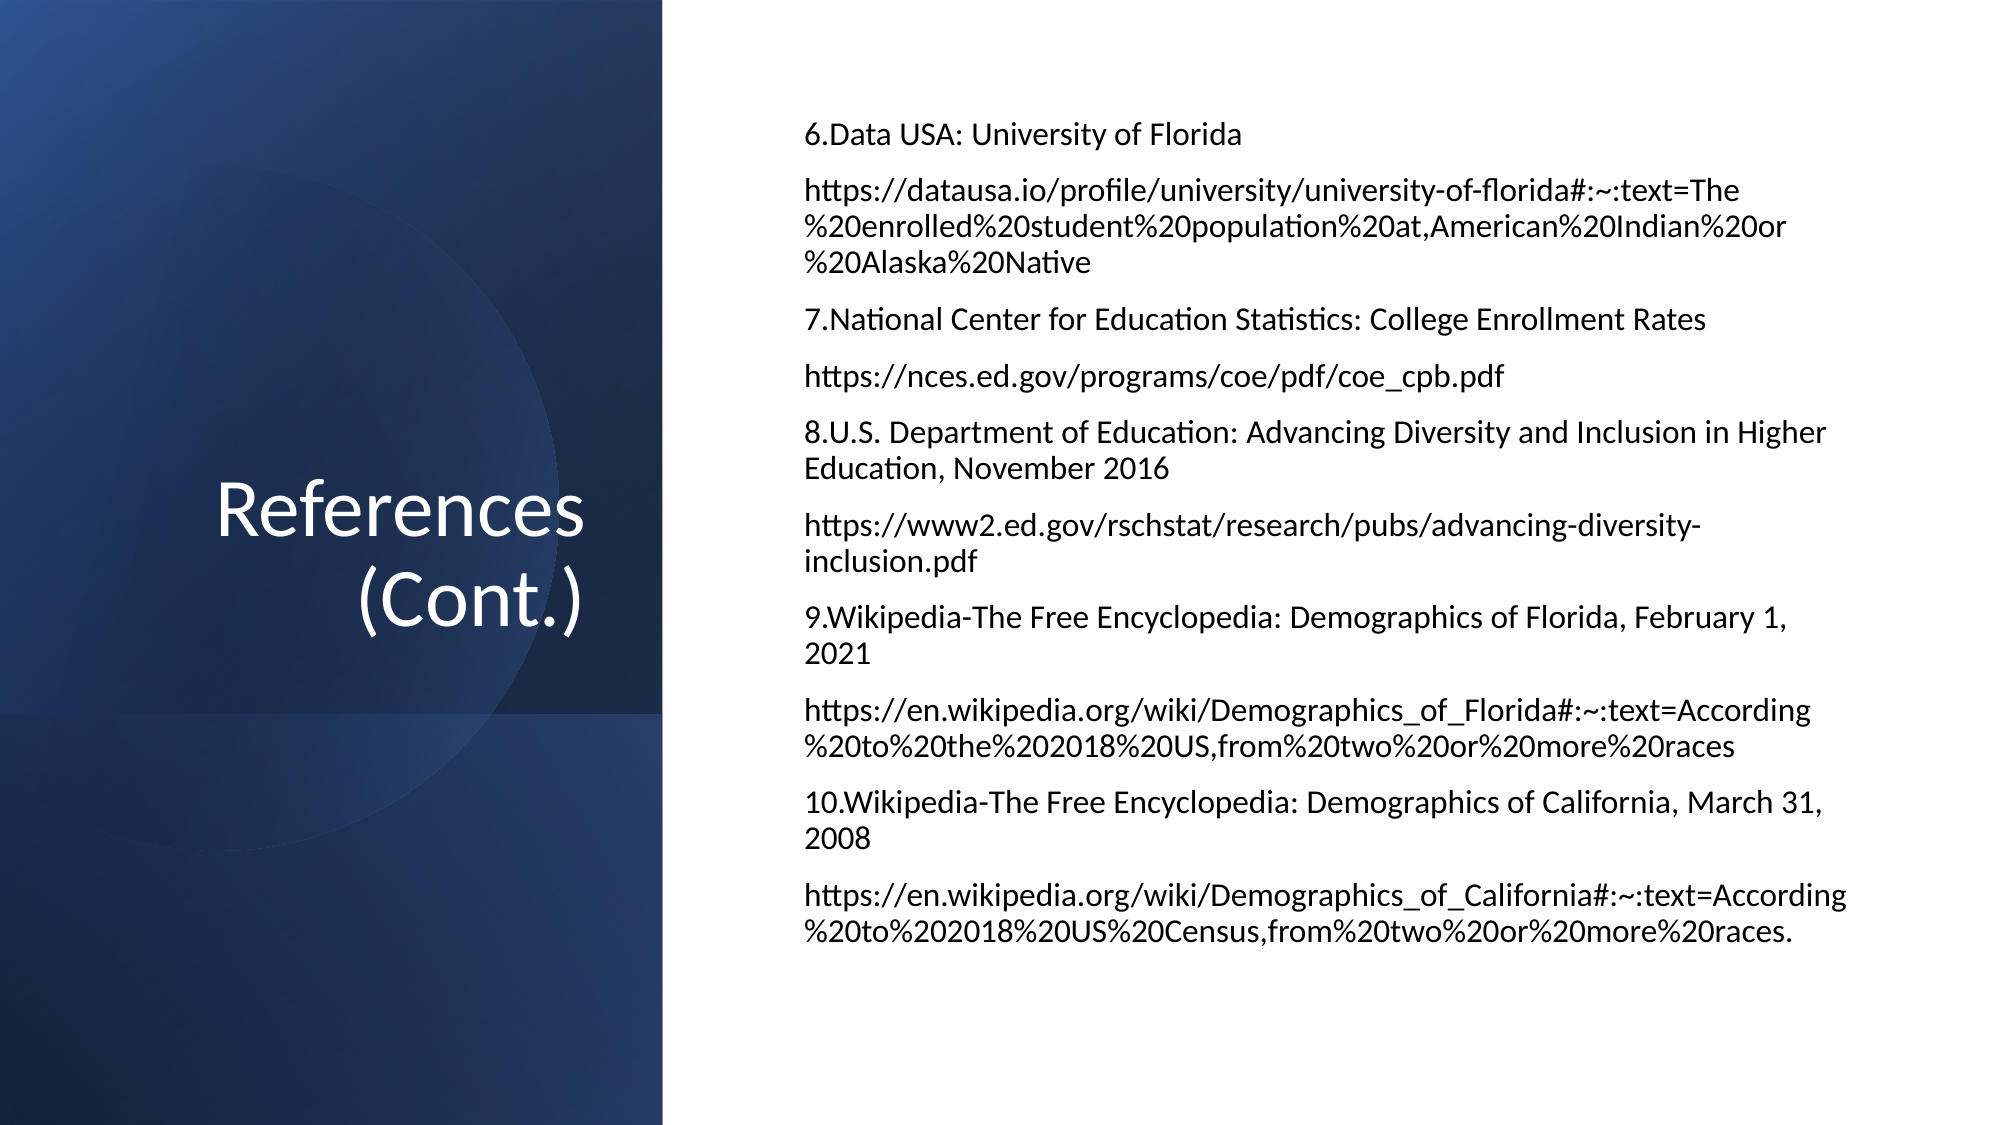

# References (Cont.)
6.Data USA: University of Florida
https://datausa.io/profile/university/university-of-florida#:~:text=The%20enrolled%20student%20population%20at,American%20Indian%20or%20Alaska%20Native
7.National Center for Education Statistics: College Enrollment Rates
https://nces.ed.gov/programs/coe/pdf/coe_cpb.pdf
8.U.S. Department of Education: Advancing Diversity and Inclusion in Higher Education, November 2016
https://www2.ed.gov/rschstat/research/pubs/advancing-diversity-inclusion.pdf
9.Wikipedia-The Free Encyclopedia: Demographics of Florida, February 1, 2021
https://en.wikipedia.org/wiki/Demographics_of_Florida#:~:text=According%20to%20the%202018%20US,from%20two%20or%20more%20races
10.Wikipedia-The Free Encyclopedia: Demographics of California, March 31, 2008
https://en.wikipedia.org/wiki/Demographics_of_California#:~:text=According%20to%202018%20US%20Census,from%20two%20or%20more%20races.